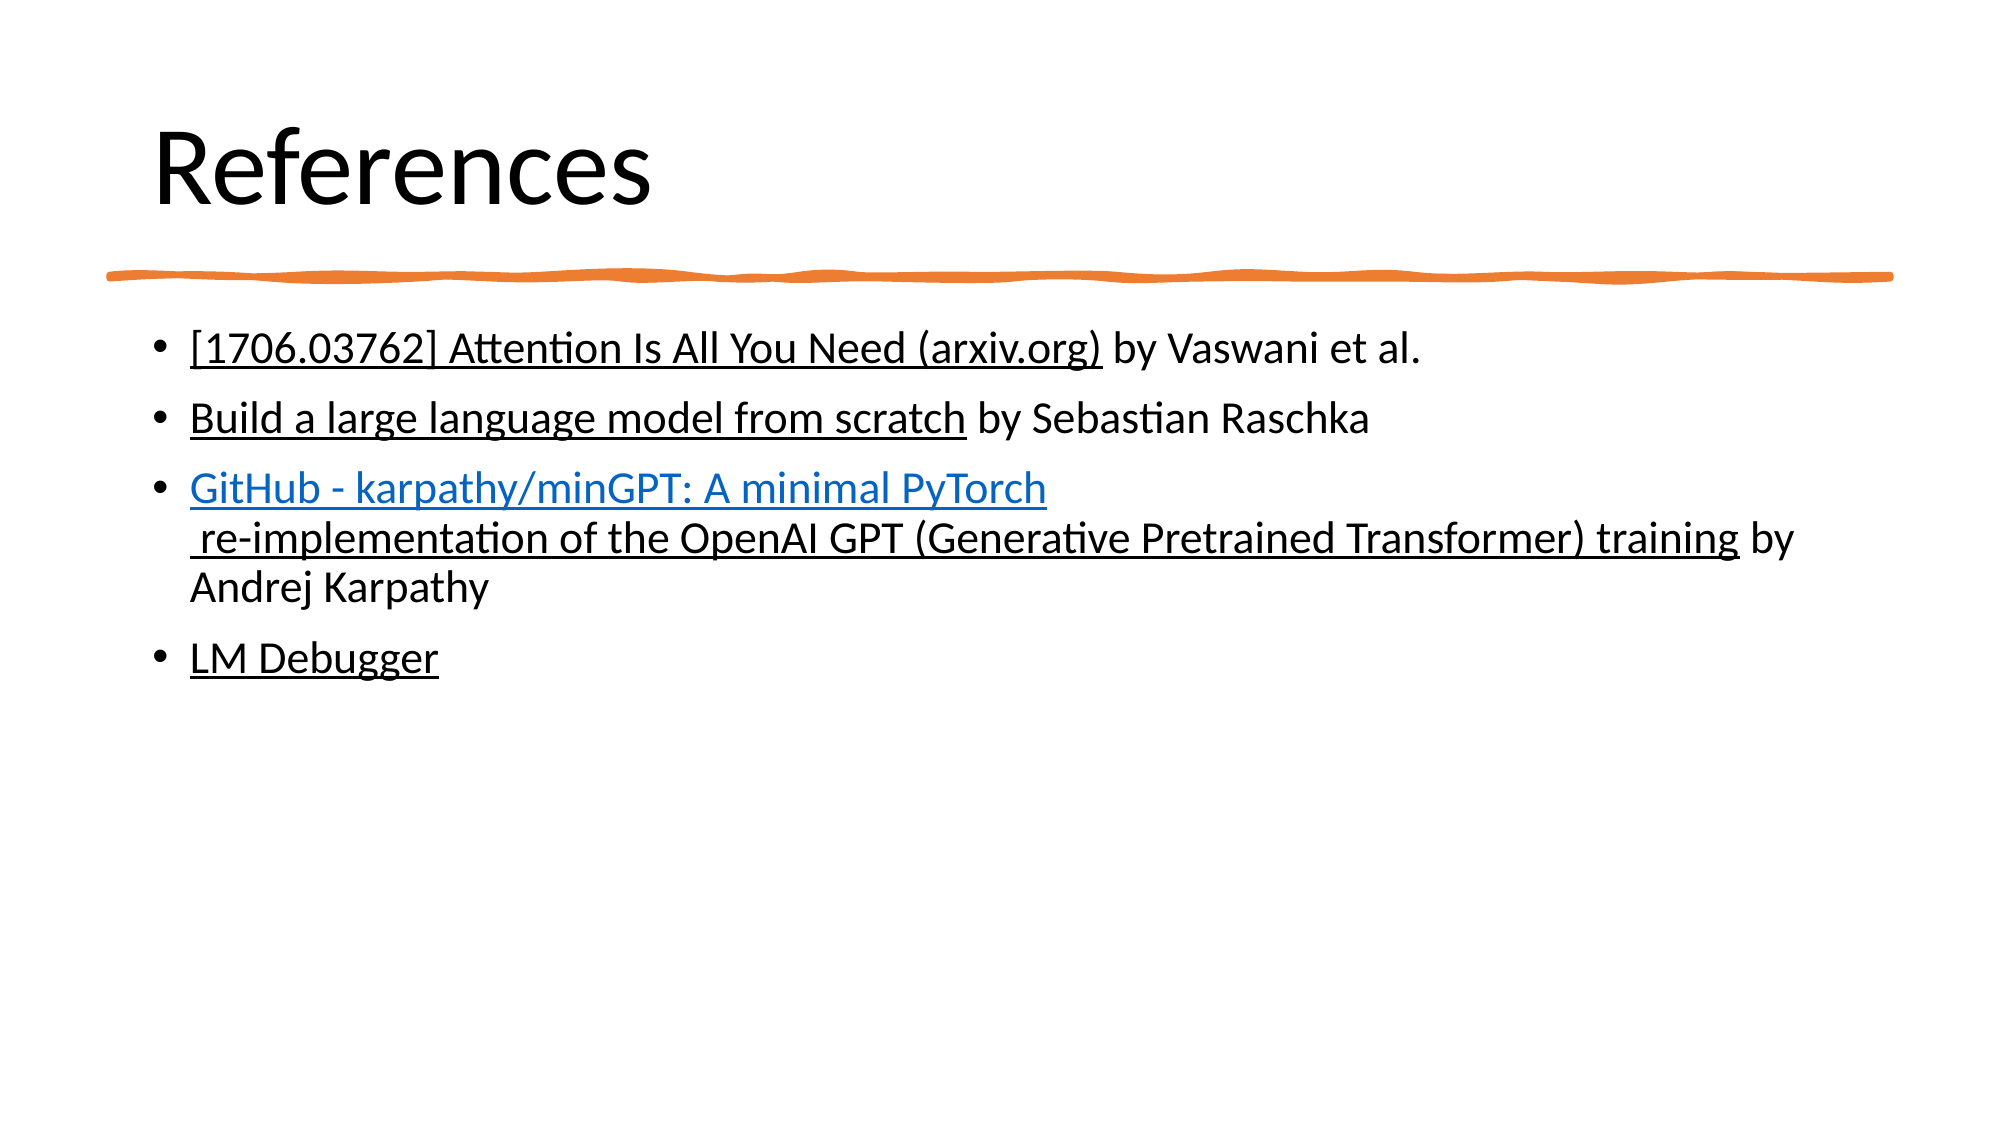

# References

[1706.03762] Attention Is All You Need (arxiv.org) by Vaswani et al.
Build a large language model from scratch by Sebastian Raschka
GitHub - karpathy/minGPT: A minimal PyTorch re-implementation of the OpenAI GPT (Generative Pretrained Transformer) training by Andrej Karpathy
LM Debugger